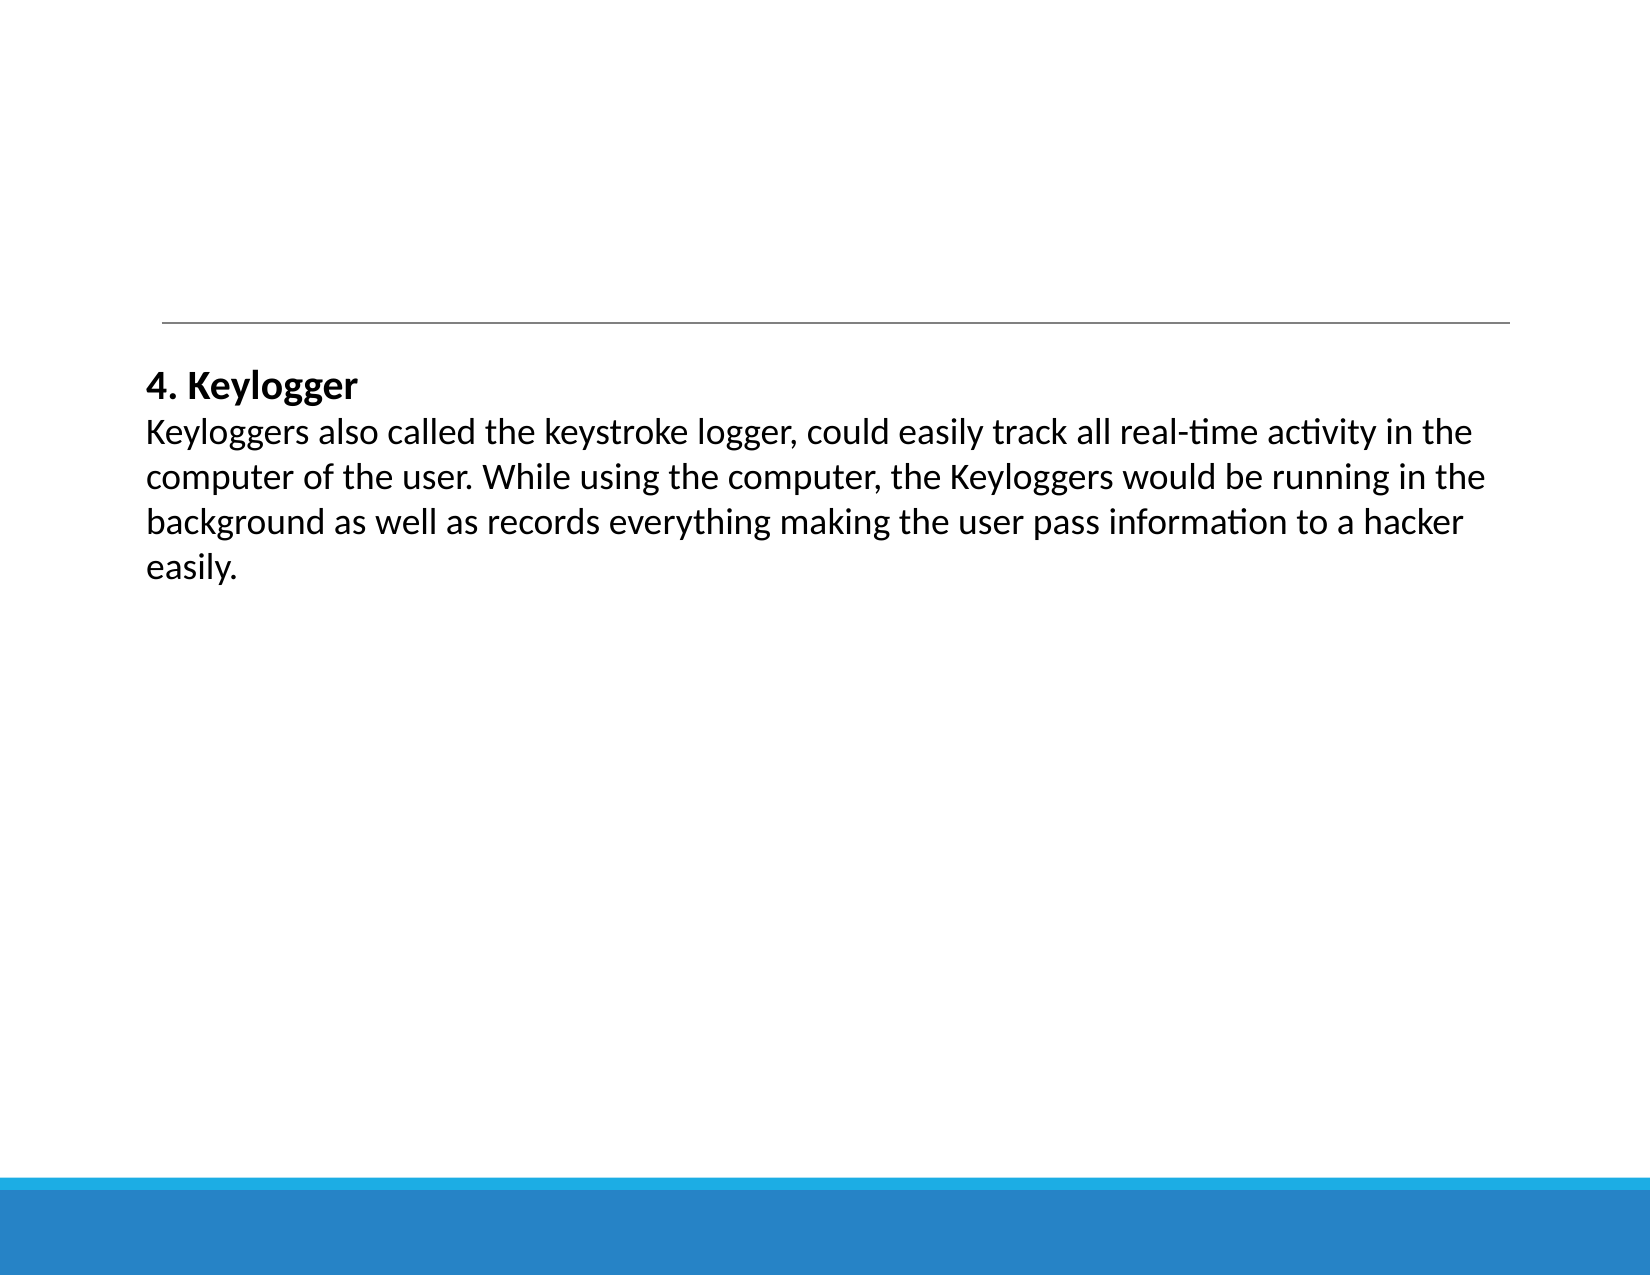

4. Keylogger
Keyloggers also called the keystroke logger, could easily track all real-time activity in the computer of the user. While using the computer, the Keyloggers would be running in the background as well as records everything making the user pass information to a hacker easily.